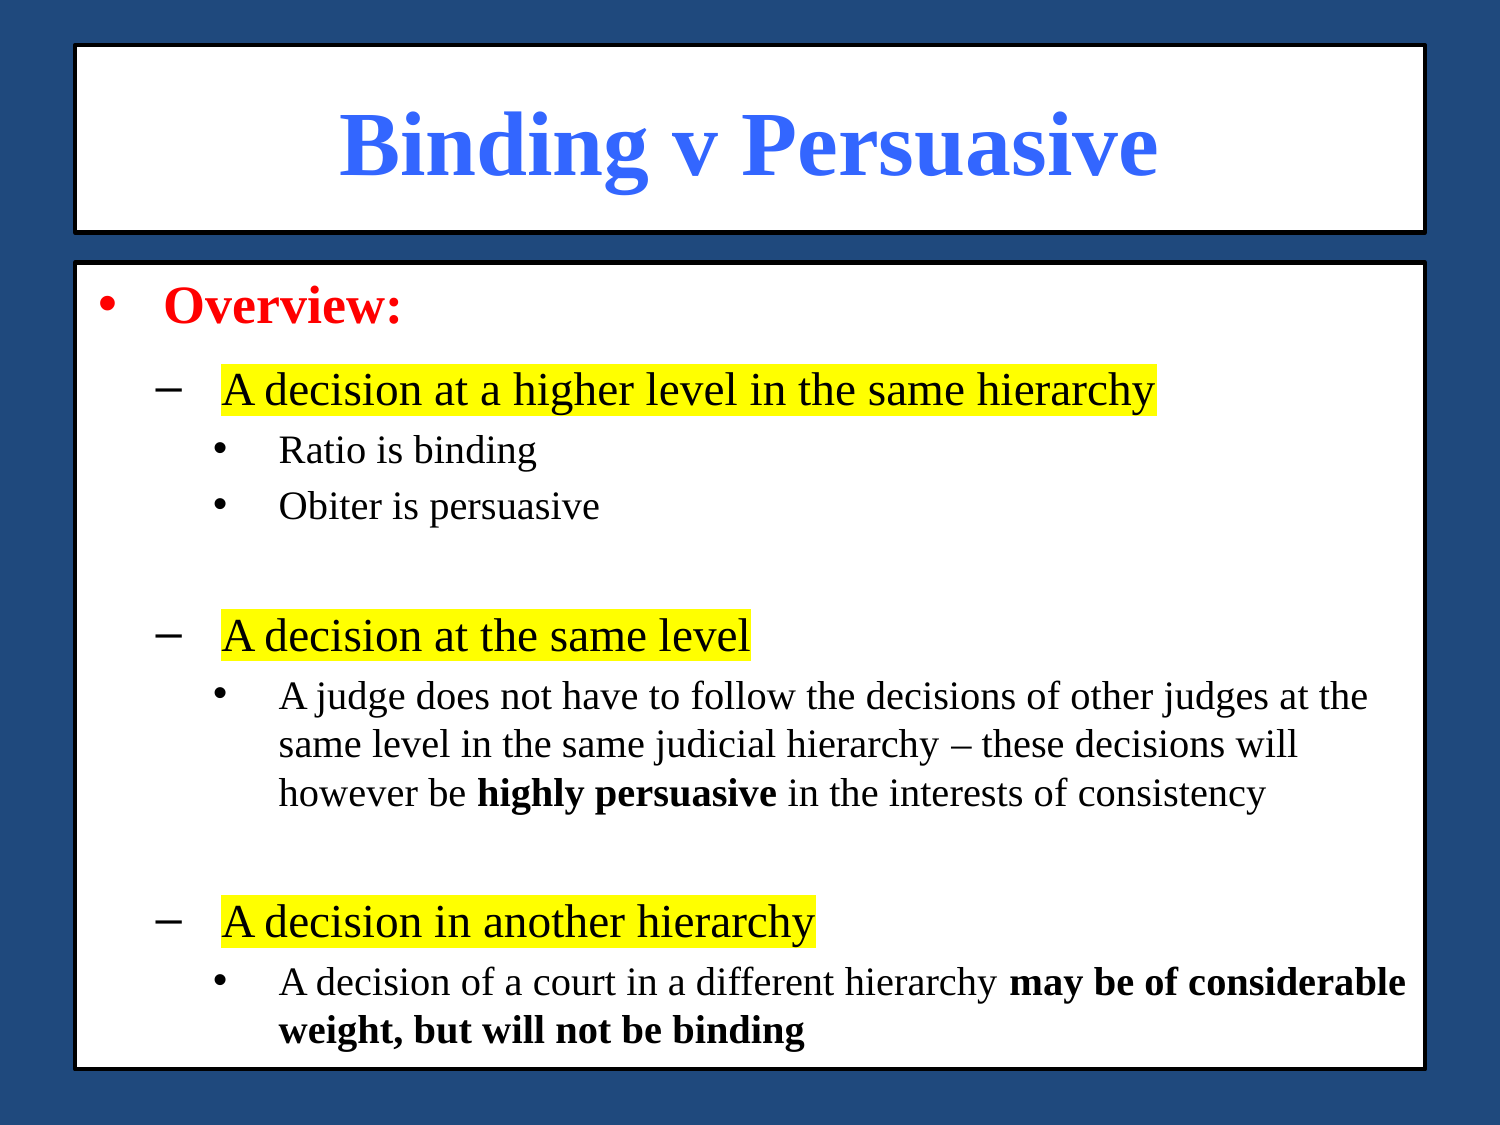

# Binding v Persuasive
Overview:

A decision at a higher level in the same hierarchy
Ratio is binding
Obiter is persuasive

A decision at the same level
A judge does not have to follow the decisions of other judges at the same level in the same judicial hierarchy – these decisions will however be highly persuasive in the interests of consistency

A decision in another hierarchy
A decision of a court in a different hierarchy may be of considerable weight, but will not be binding